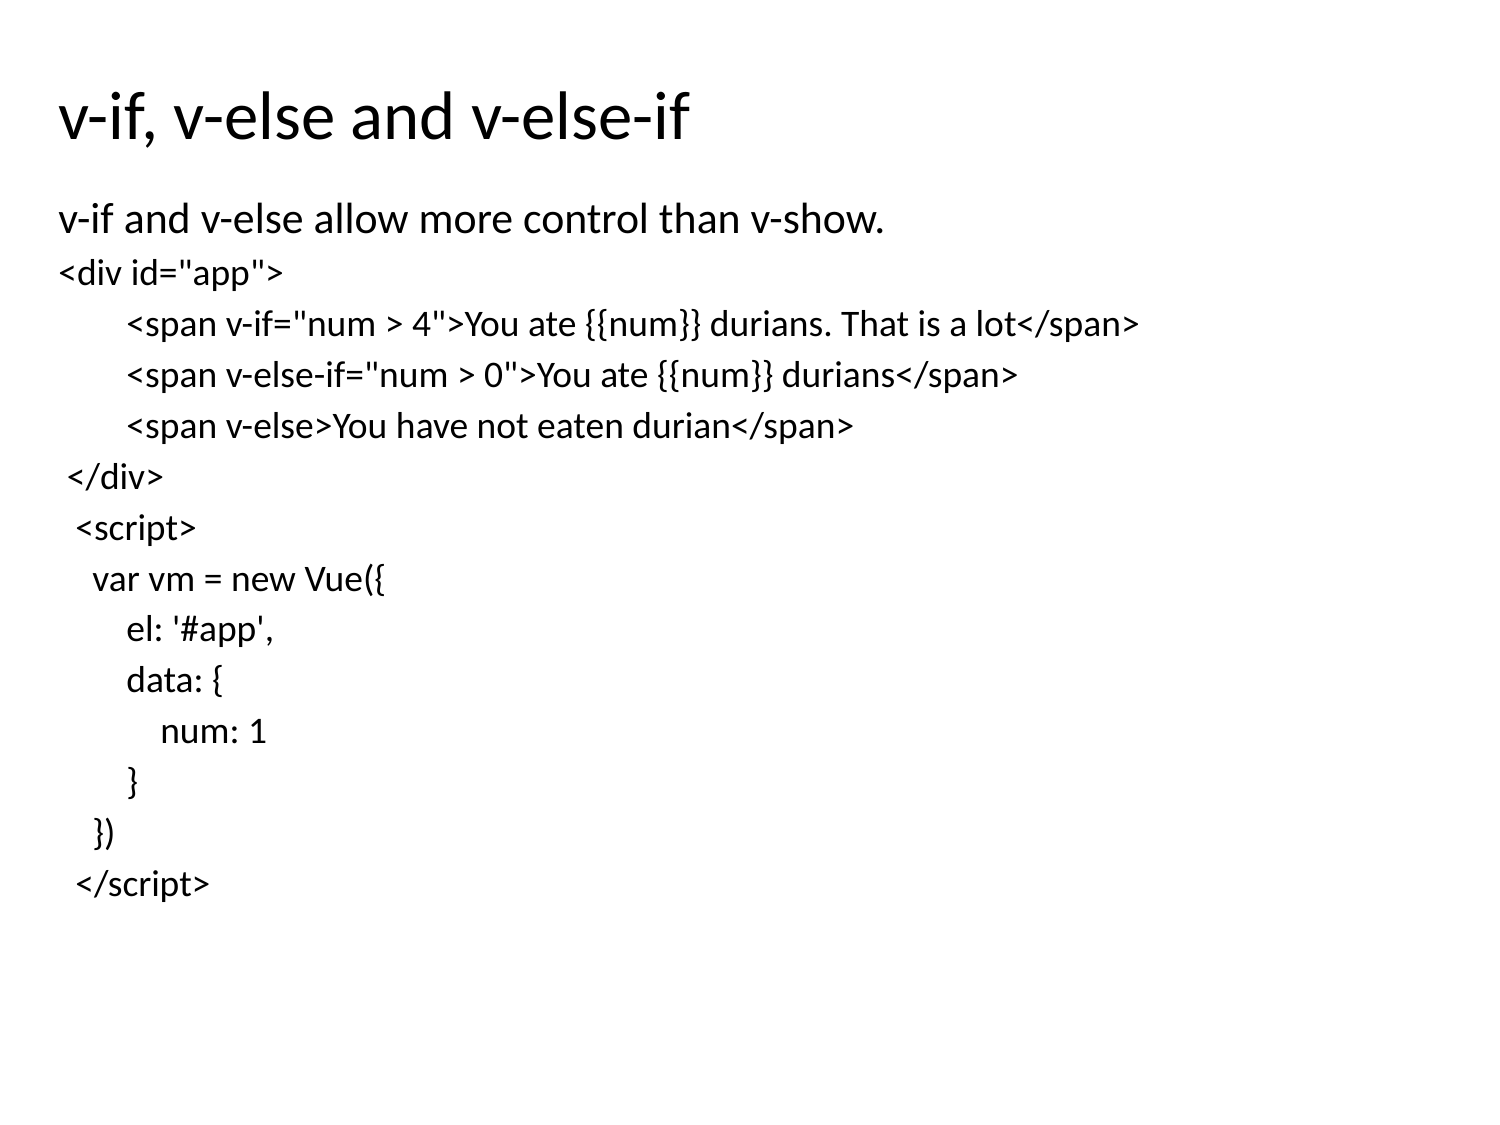

# v-if, v-else and v-else-if
v-if and v-else allow more control than v-show.
<div id="app">
        <span v-if="num > 4">You ate {{num}} durians. That is a lot</span>
        <span v-else-if="num > 0">You ate {{num}} durians</span>
        <span v-else>You have not eaten durian</span>
 </div>
  <script>
    var vm = new Vue({
        el: '#app',
        data: {
            num: 1
        }
    })
  </script>